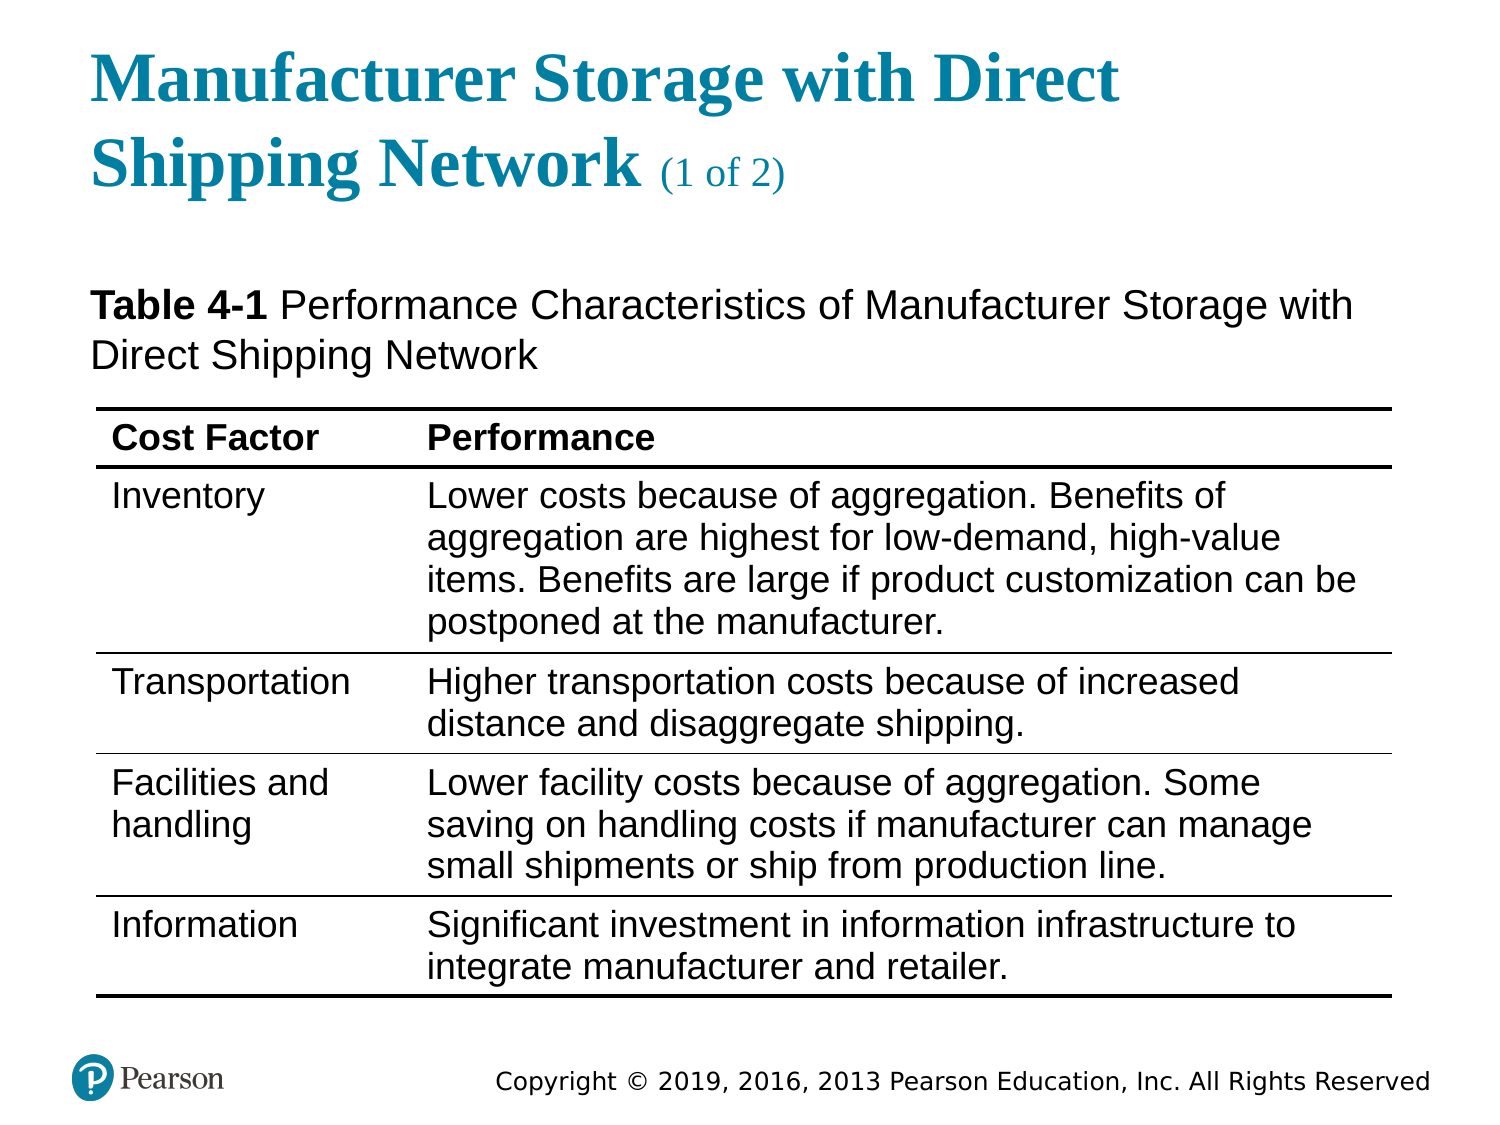

# Manufacturer Storage with Direct Shipping Network (1 of 2)
Table 4-1 Performance Characteristics of Manufacturer Storage with Direct Shipping Network
| Cost Factor | Performance |
| --- | --- |
| Inventory | Lower costs because of aggregation. Benefits of aggregation are highest for low-demand, high-value items. Benefits are large if product customization can be postponed at the manufacturer. |
| Transportation | Higher transportation costs because of increased distance and disaggregate shipping. |
| Facilities and handling | Lower facility costs because of aggregation. Some saving on handling costs if manufacturer can manage small shipments or ship from production line. |
| Information | Significant investment in information infrastructure to integrate manufacturer and retailer. |